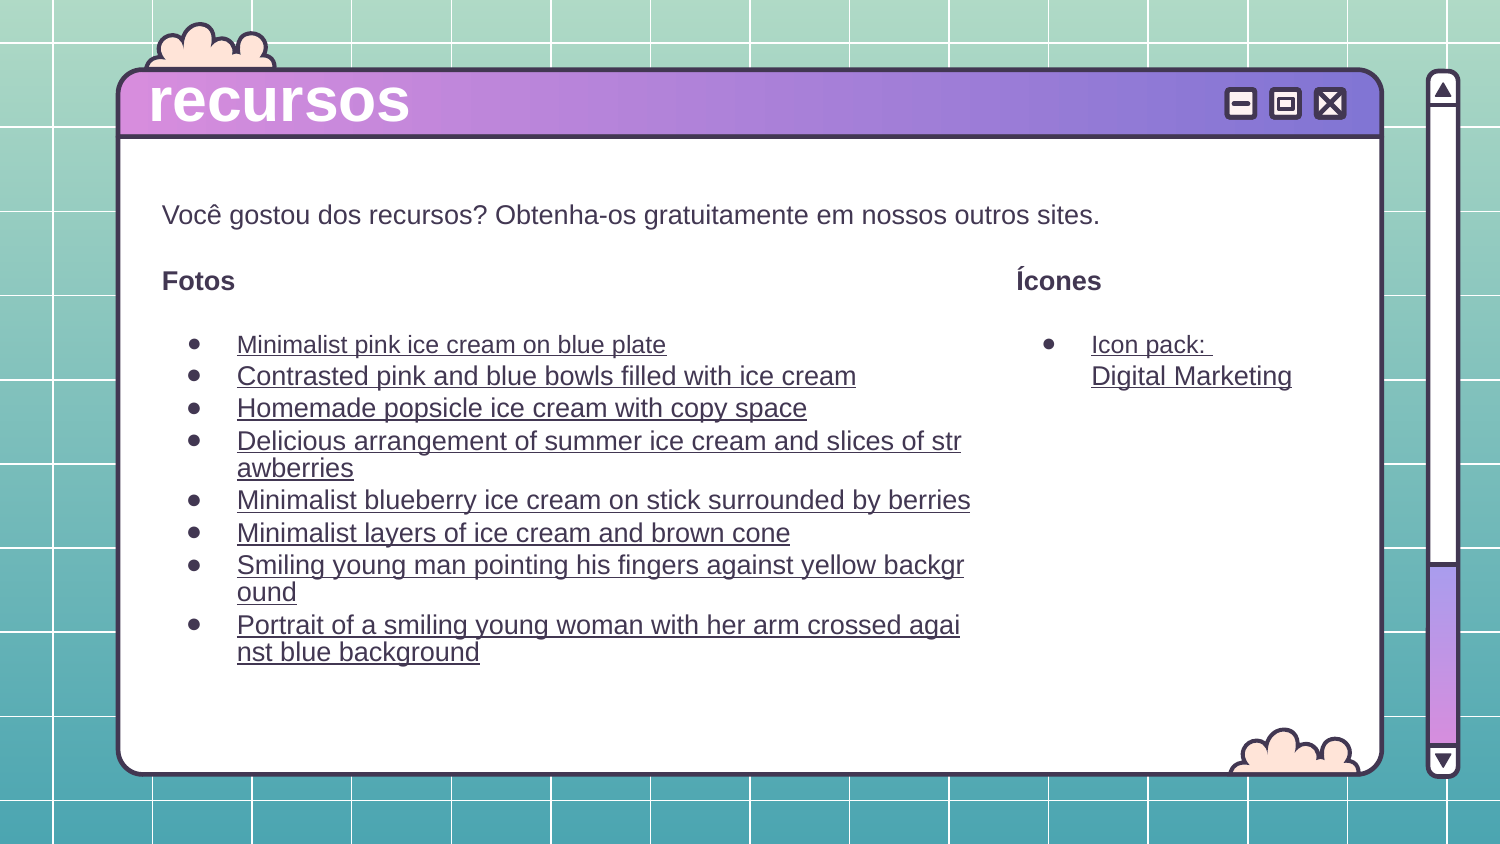

# recursos
Você gostou dos recursos? Obtenha-os gratuitamente em nossos outros sites.
Fotos

Minimalist pink ice cream on blue plate
Contrasted pink and blue bowls filled with ice cream
Homemade popsicle ice cream with copy space
Delicious arrangement of summer ice cream and slices of strawberries
Minimalist blueberry ice cream on stick surrounded by berries
Minimalist layers of ice cream and brown cone
Smiling young man pointing his fingers against yellow background
Portrait of a smiling young woman with her arm crossed against blue background
Ícones

Icon pack: Digital Marketing